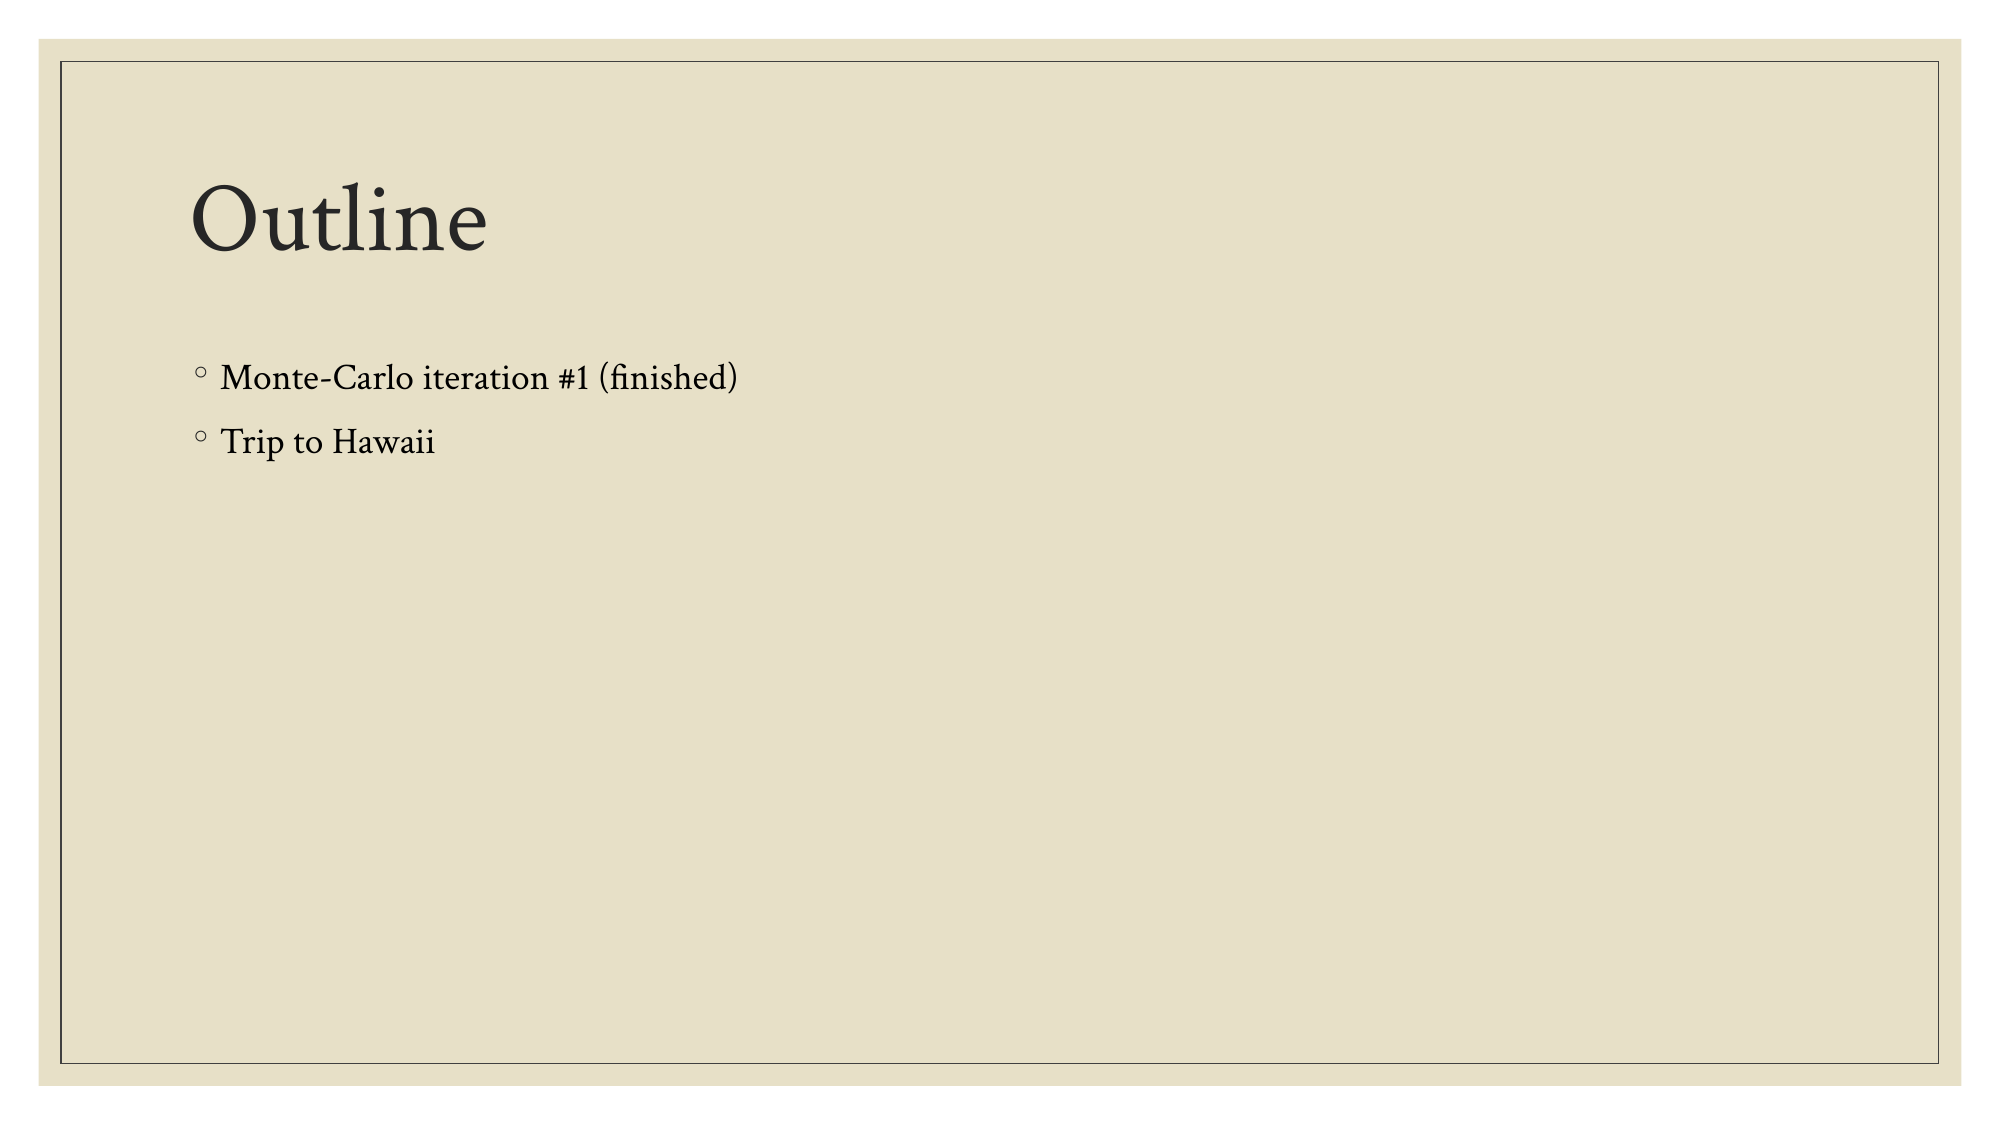

# Outline
Monte-Carlo iteration #1 (finished)
Trip to Hawaii